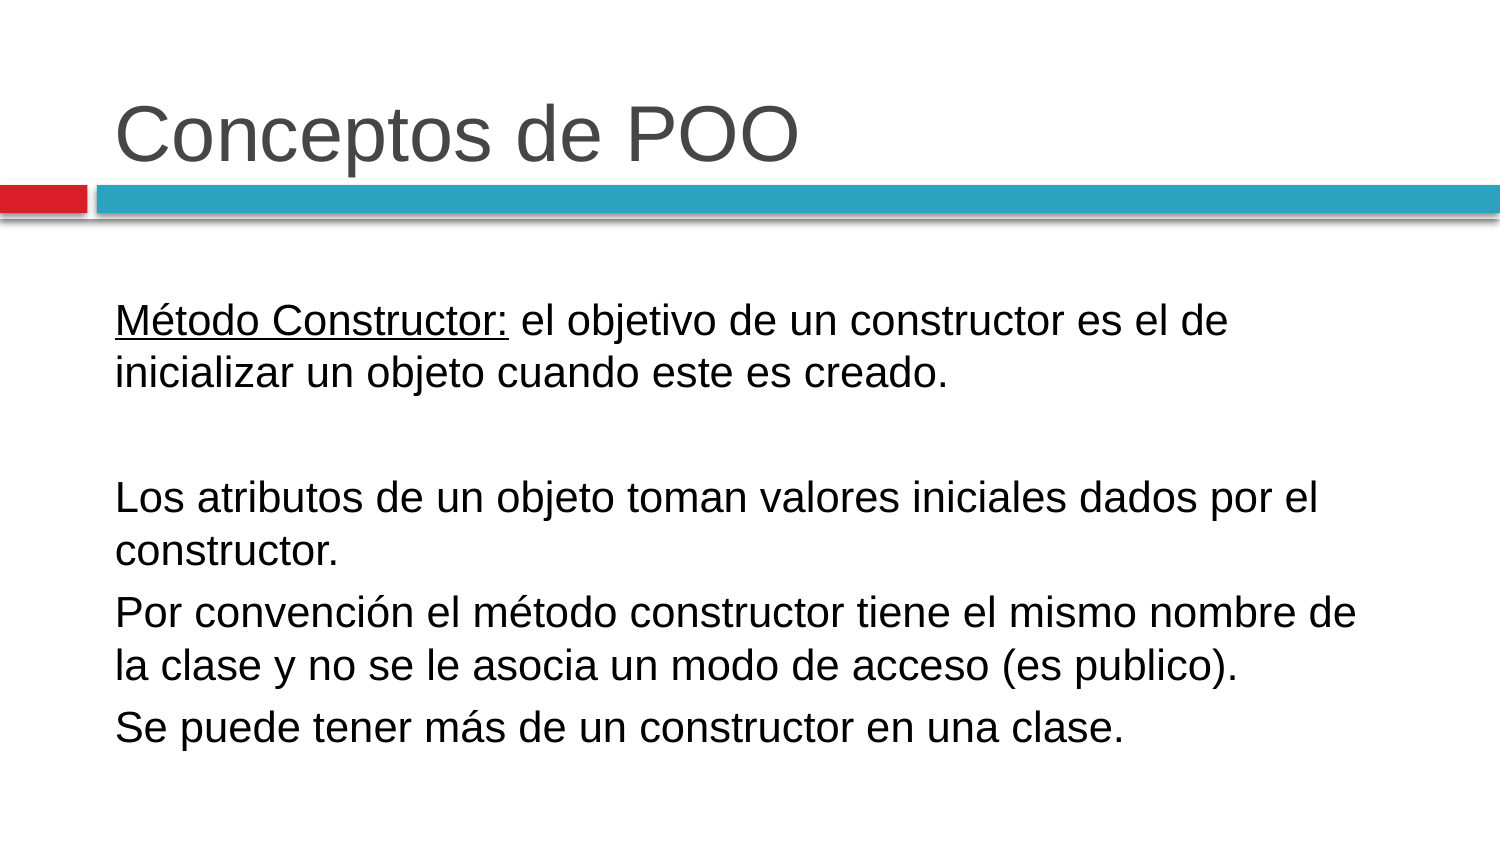

# Conceptos de POO

Método Constructor: el objetivo de un constructor es el de inicializar un objeto cuando este es creado.

Los atributos de un objeto toman valores iniciales dados por el constructor.
Por convención el método constructor tiene el mismo nombre de la clase y no se le asocia un modo de acceso (es publico).
Se puede tener más de un constructor en una clase.